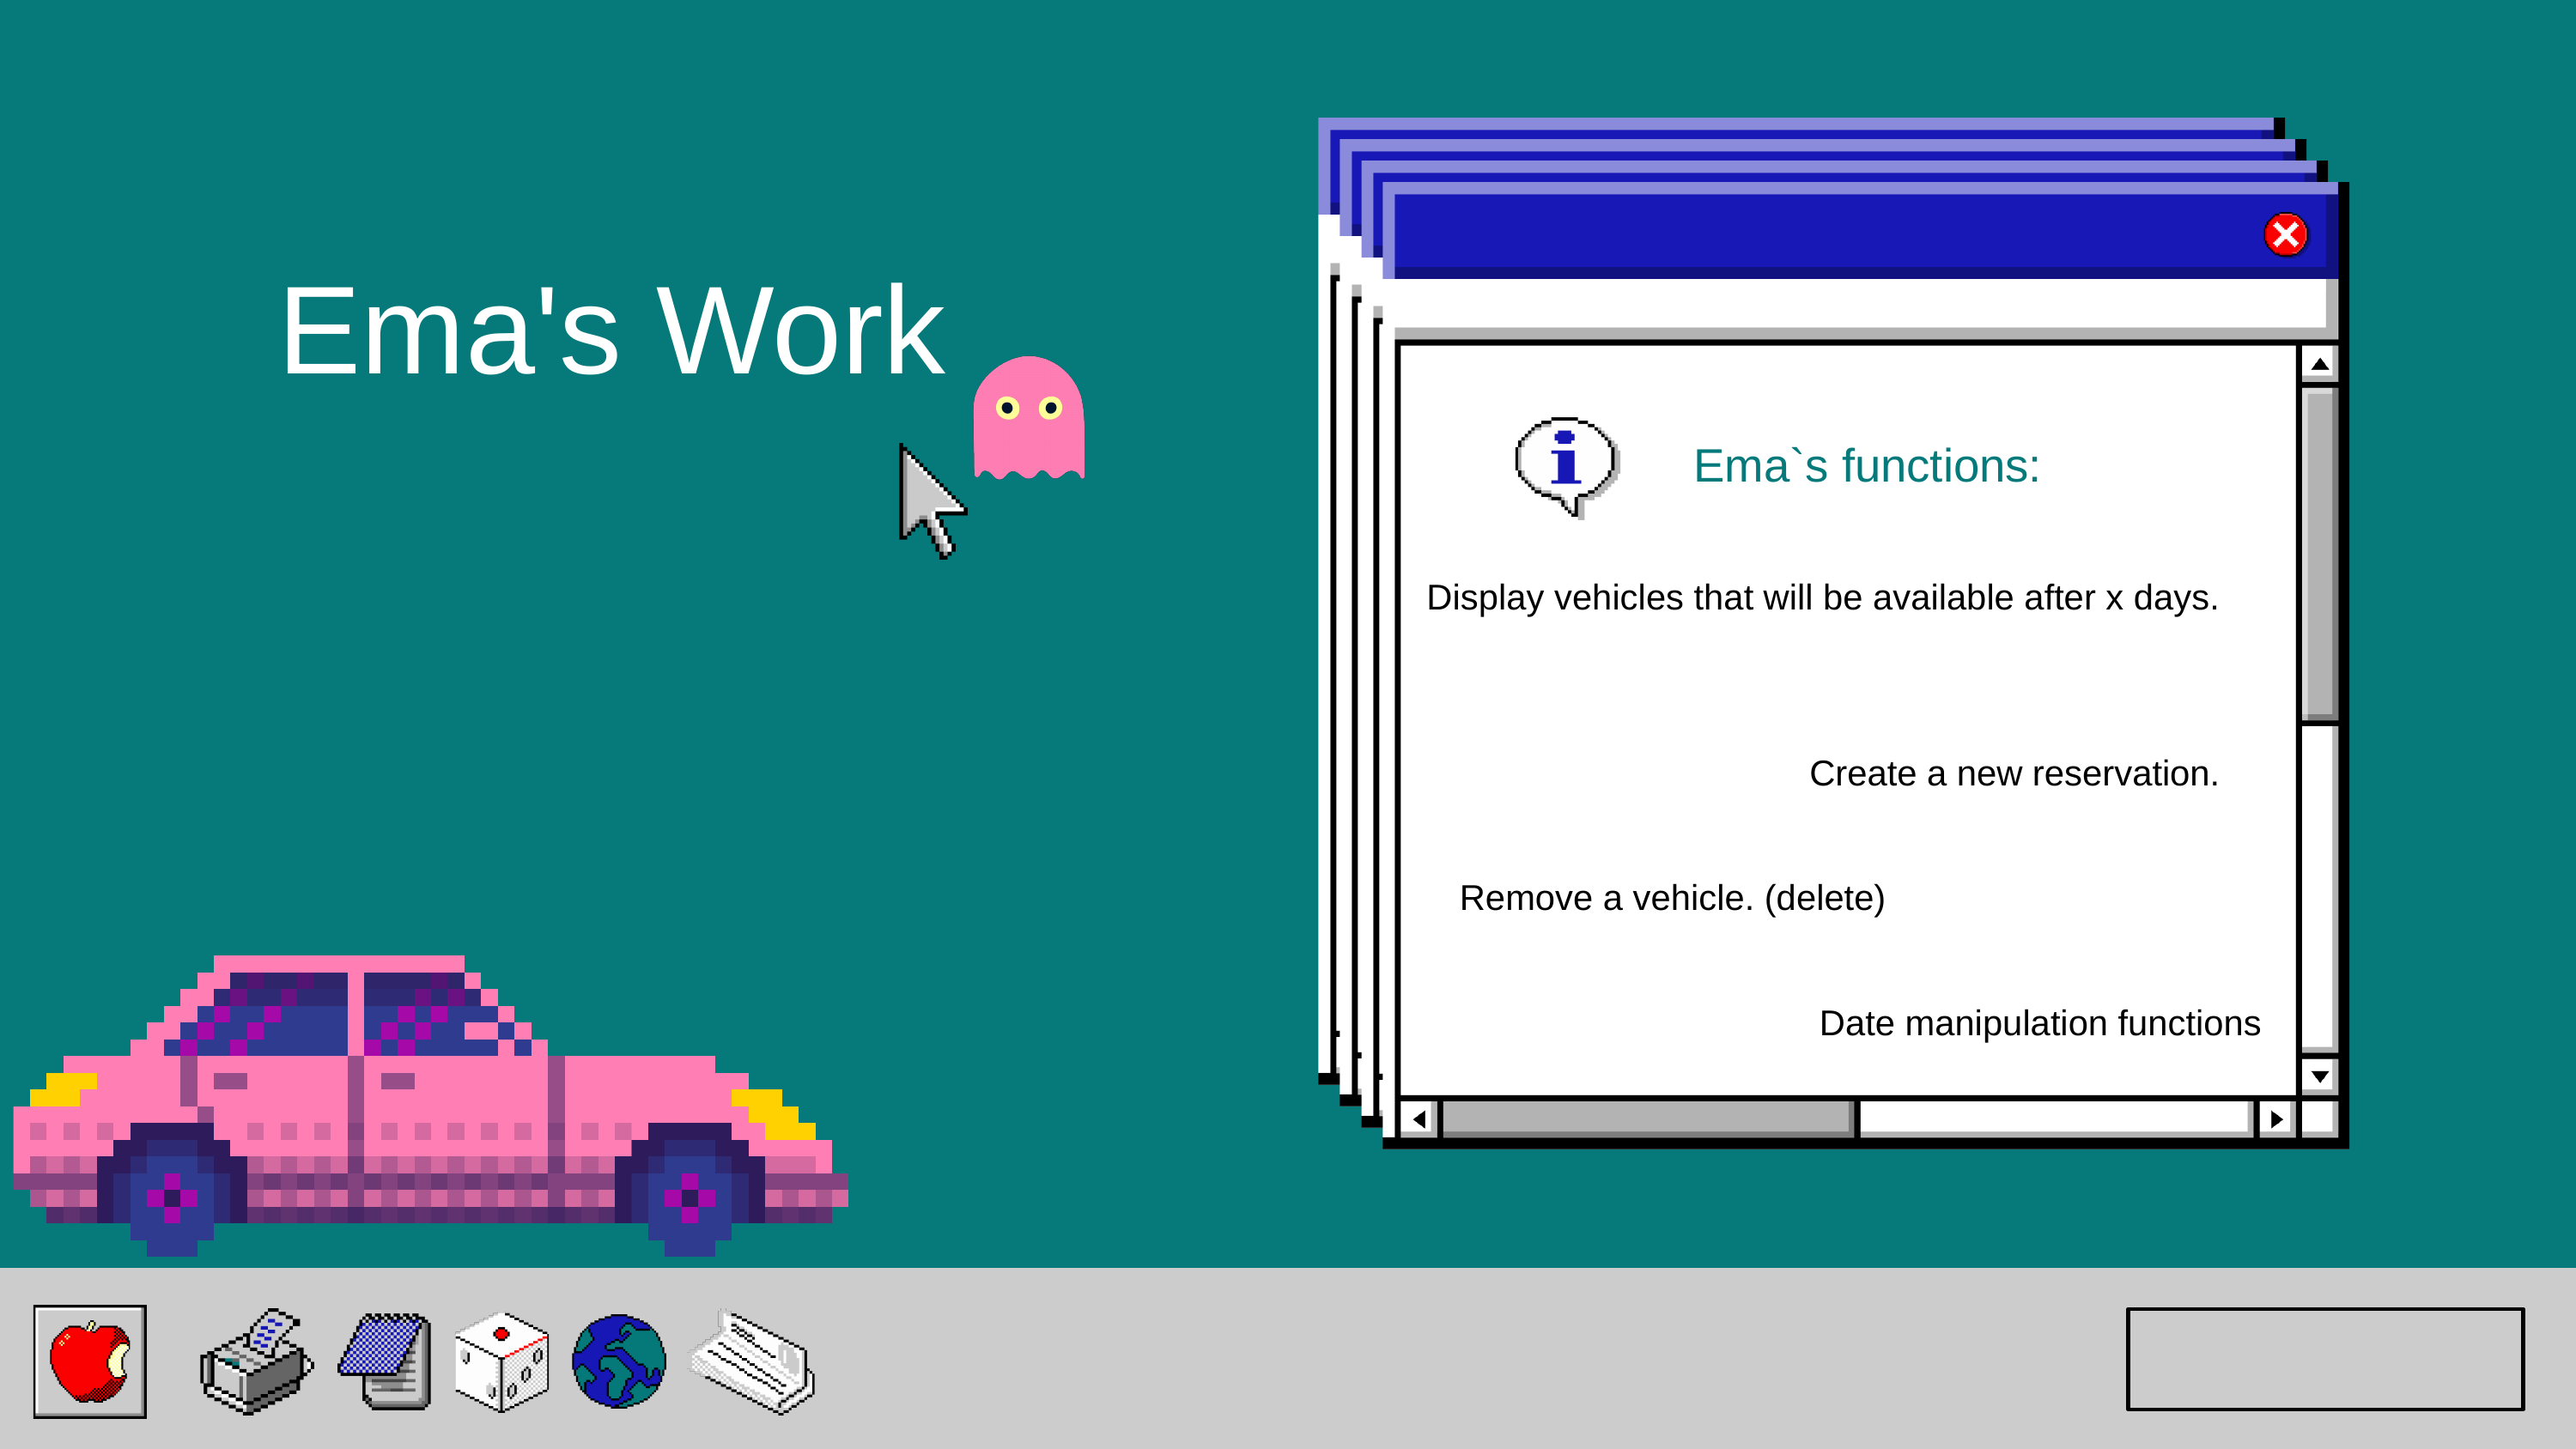

Ema's Work

Ema`s functions:

Display vehicles that will be available after x days.
Create a new reservation.
Remove a vehicle. (delete)

 Date manipulation functions

Back to SubTopics Page